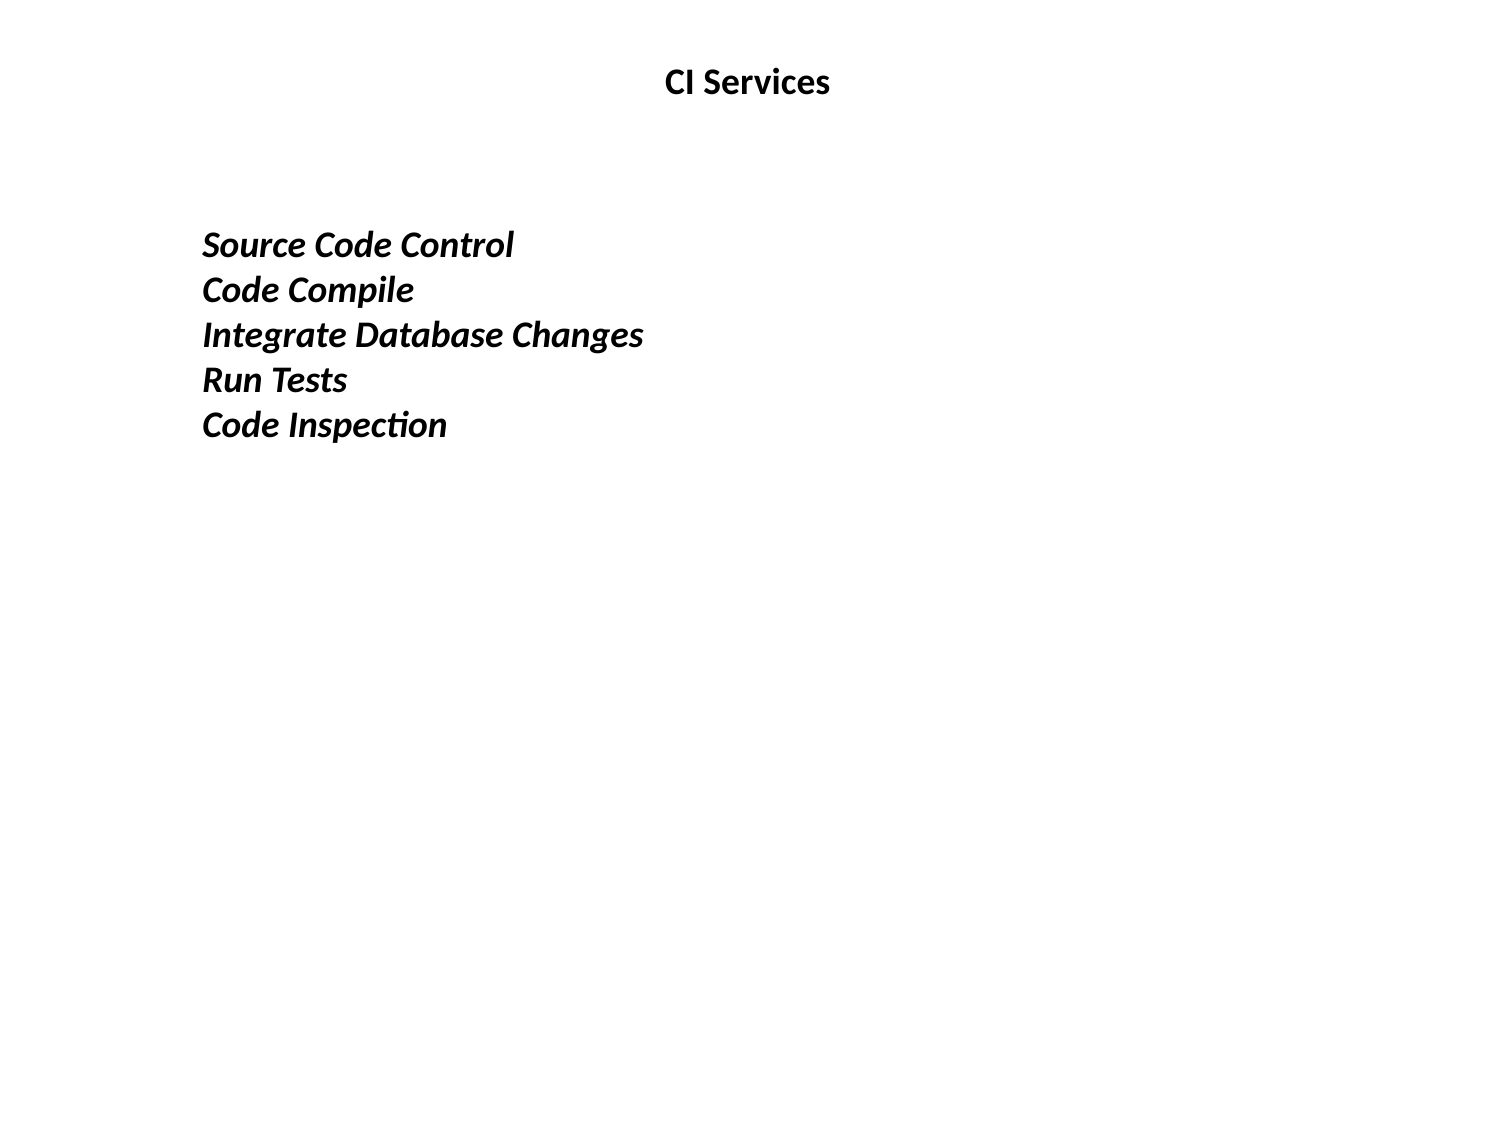

CI Services
Source Code Control
Code Compile
Integrate Database Changes
Run Tests
Code Inspection